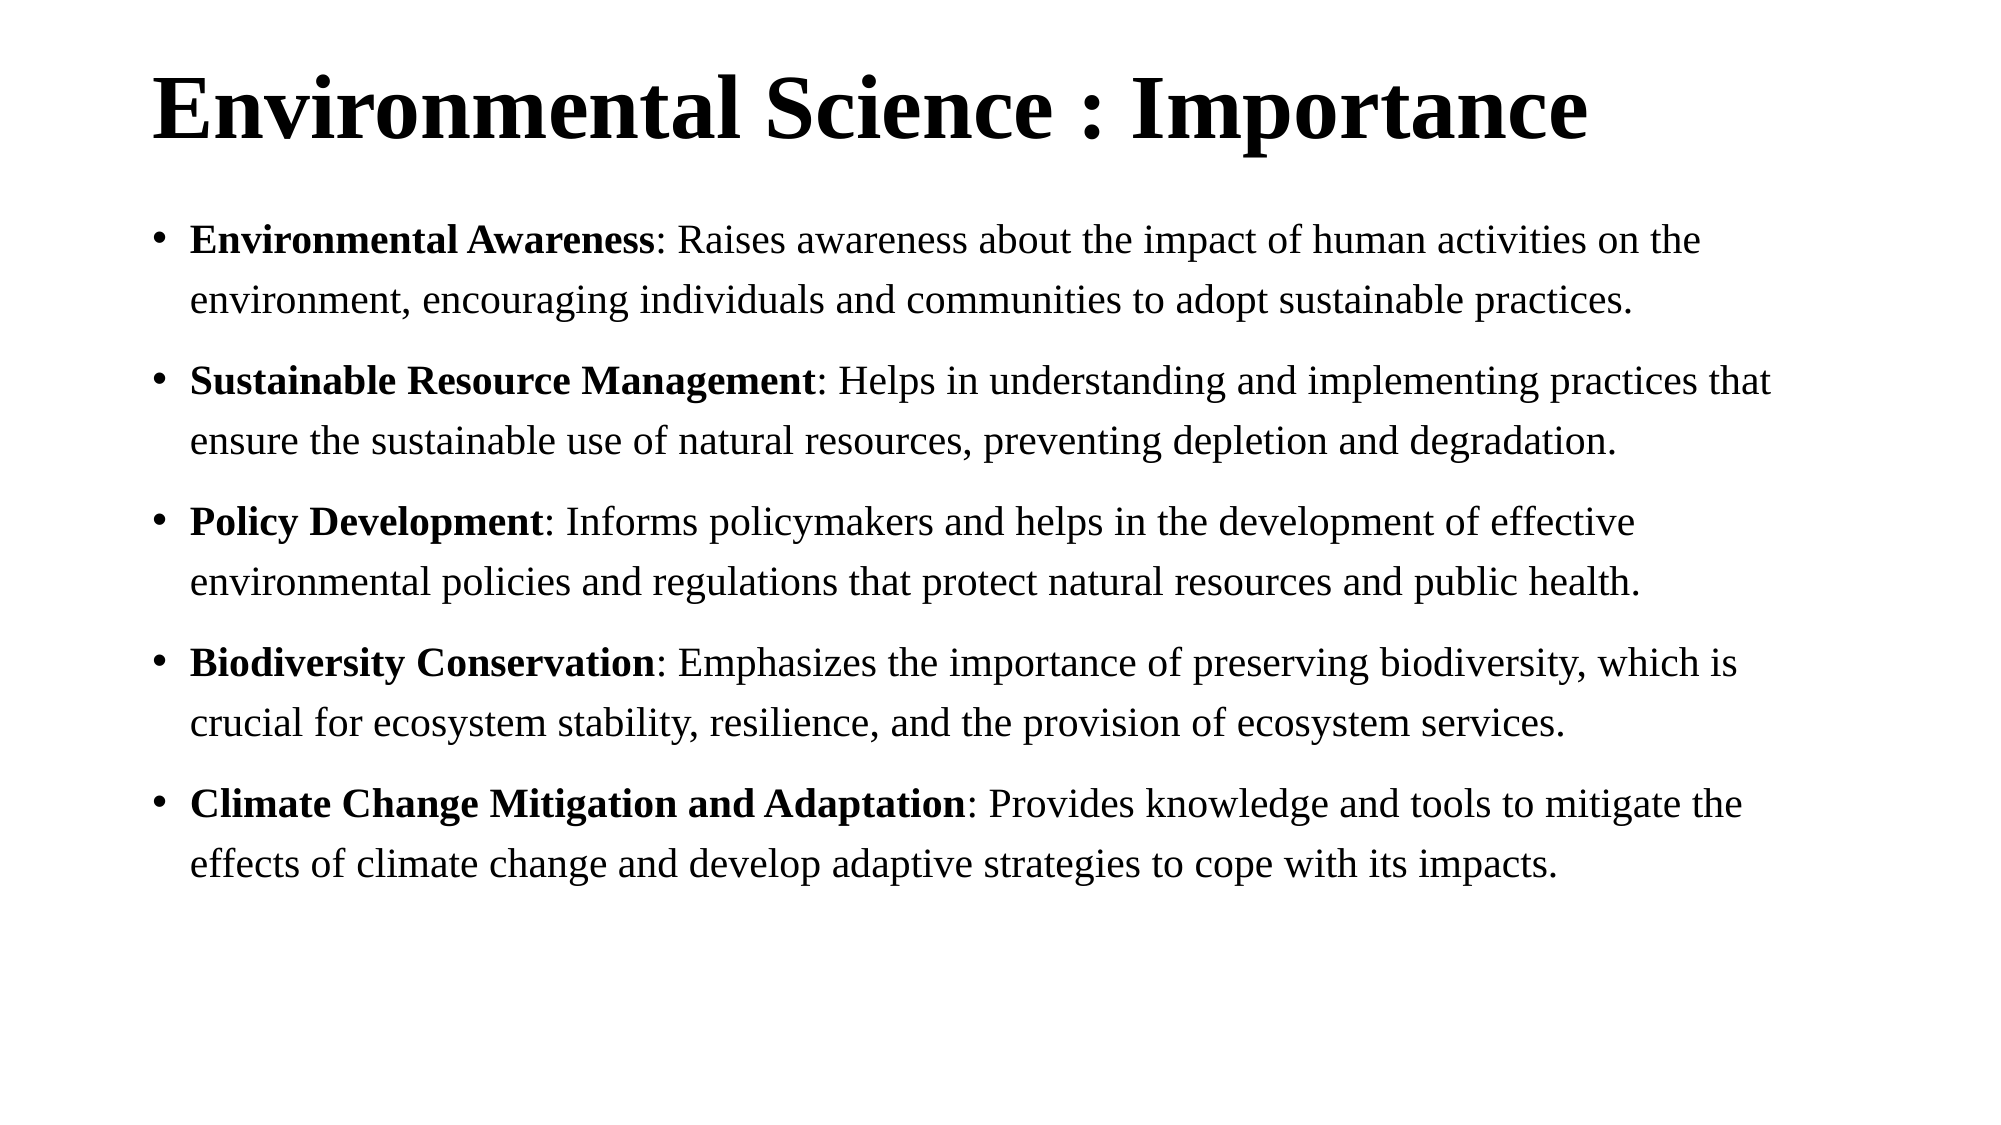

# Environmental Science : Importance
Environmental Awareness: Raises awareness about the impact of human activities on the environment, encouraging individuals and communities to adopt sustainable practices.
Sustainable Resource Management: Helps in understanding and implementing practices that ensure the sustainable use of natural resources, preventing depletion and degradation.
Policy Development: Informs policymakers and helps in the development of effective environmental policies and regulations that protect natural resources and public health.
Biodiversity Conservation: Emphasizes the importance of preserving biodiversity, which is crucial for ecosystem stability, resilience, and the provision of ecosystem services.
Climate Change Mitigation and Adaptation: Provides knowledge and tools to mitigate the effects of climate change and develop adaptive strategies to cope with its impacts.